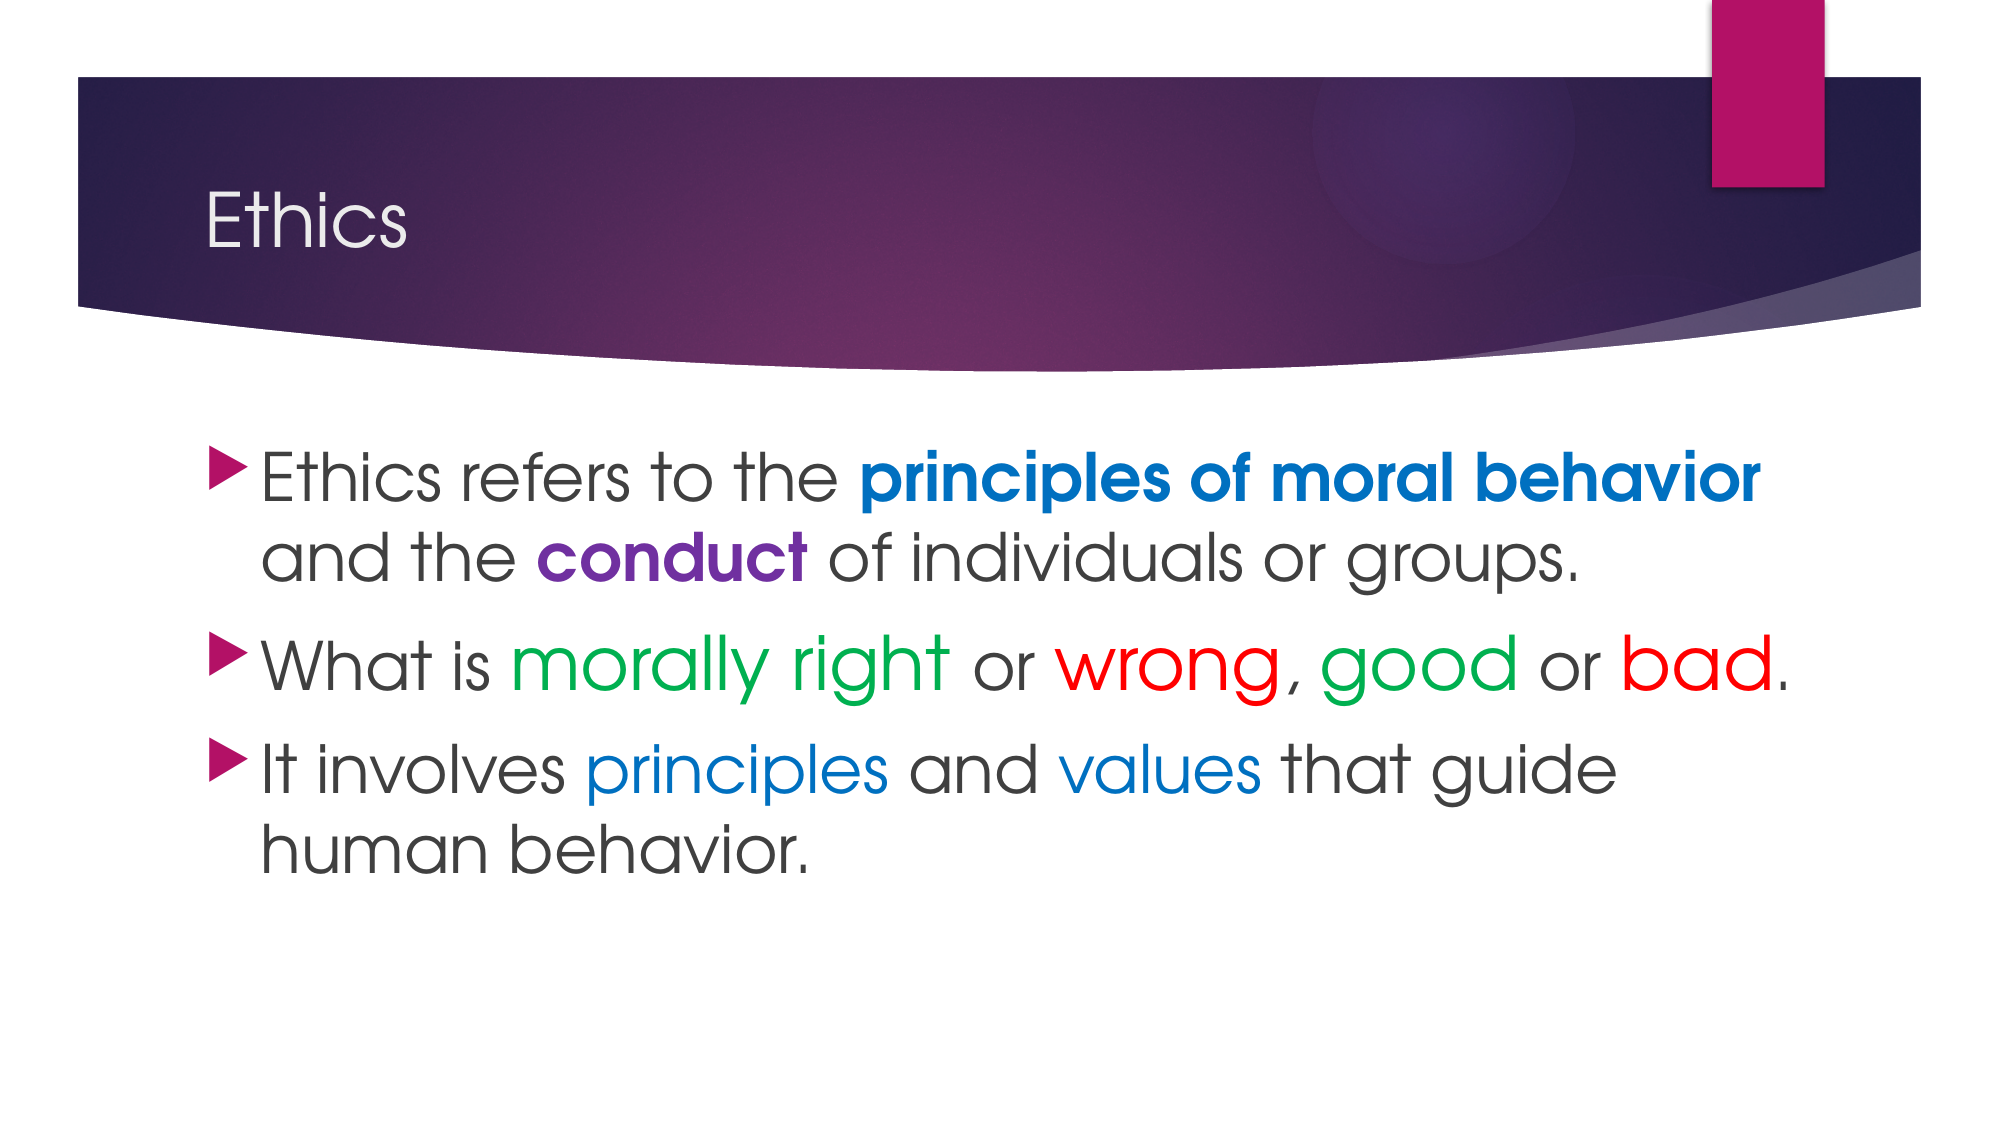

# Ethics
Ethics refers to the principles of moral behavior and the conduct of individuals or groups.
What is morally right or wrong, good or bad.
It involves principles and values that guide human behavior.